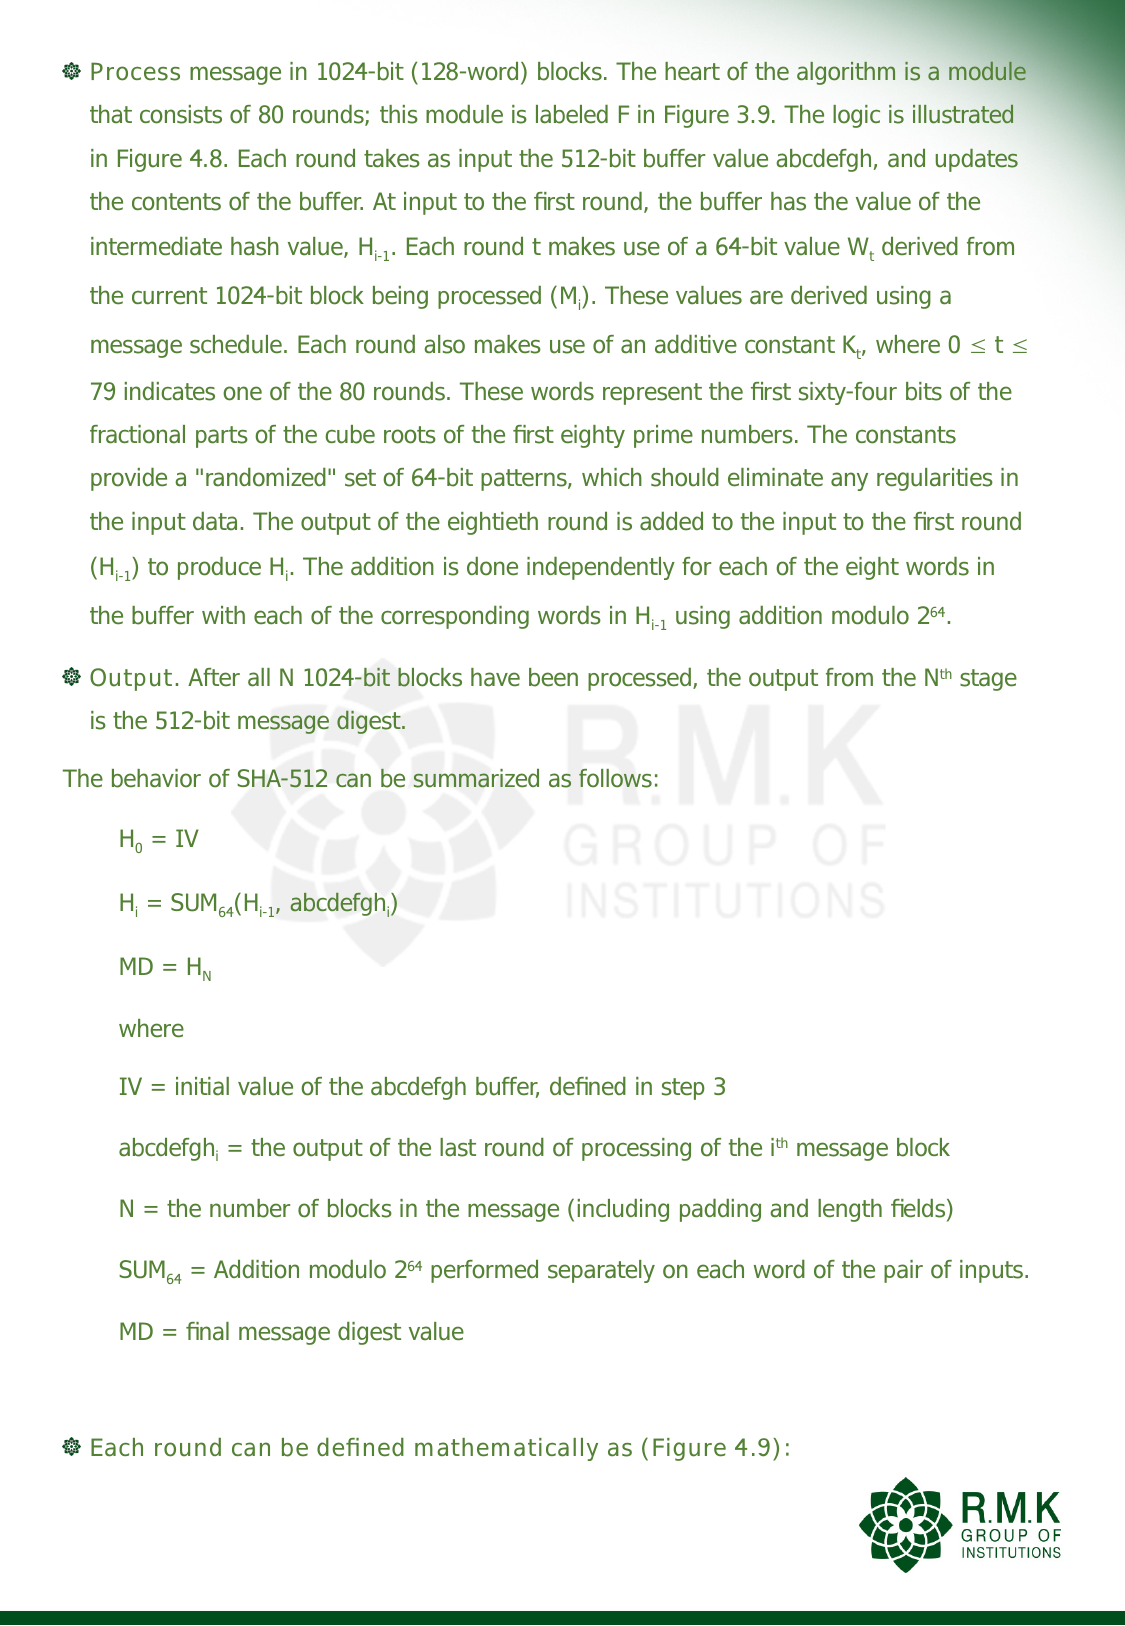

Process message in 1024-bit (128-word) blocks. The heart of the algorithm is a module that consists of 80 rounds; this module is labeled F in Figure 3.9. The logic is illustrated in Figure 4.8. Each round takes as input the 512-bit buffer value abcdefgh, and updates the contents of the buffer. At input to the first round, the buffer has the value of the intermediate hash value, Hi-1. Each round t makes use of a 64-bit value Wt derived from the current 1024-bit block being processed (Mi). These values are derived using a message schedule. Each round also makes use of an additive constant Kt, where 0 ≤ t ≤ 79 indicates one of the 80 rounds. These words represent the first sixty-four bits of the fractional parts of the cube roots of the first eighty prime numbers. The constants provide a "randomized" set of 64-bit patterns, which should eliminate any regularities in the input data. The output of the eightieth round is added to the input to the first round (Hi-1) to produce Hi. The addition is done independently for each of the eight words in the buffer with each of the corresponding words in Hi-1 using addition modulo 264.
Output. After all N 1024-bit blocks have been processed, the output from the Nth stage is the 512-bit message digest.
The behavior of SHA-512 can be summarized as follows:
H0 = IV
Hi = SUM64(Hi-1, abcdefghi)
MD = HN
where
IV = initial value of the abcdefgh buffer, defined in step 3
abcdefghi = the output of the last round of processing of the ith message block
N = the number of blocks in the message (including padding and length fields)
SUM64 = Addition modulo 264 performed separately on each word of the pair of inputs.
MD = final message digest value

Each round can be defined mathematically as (Figure 4.9):